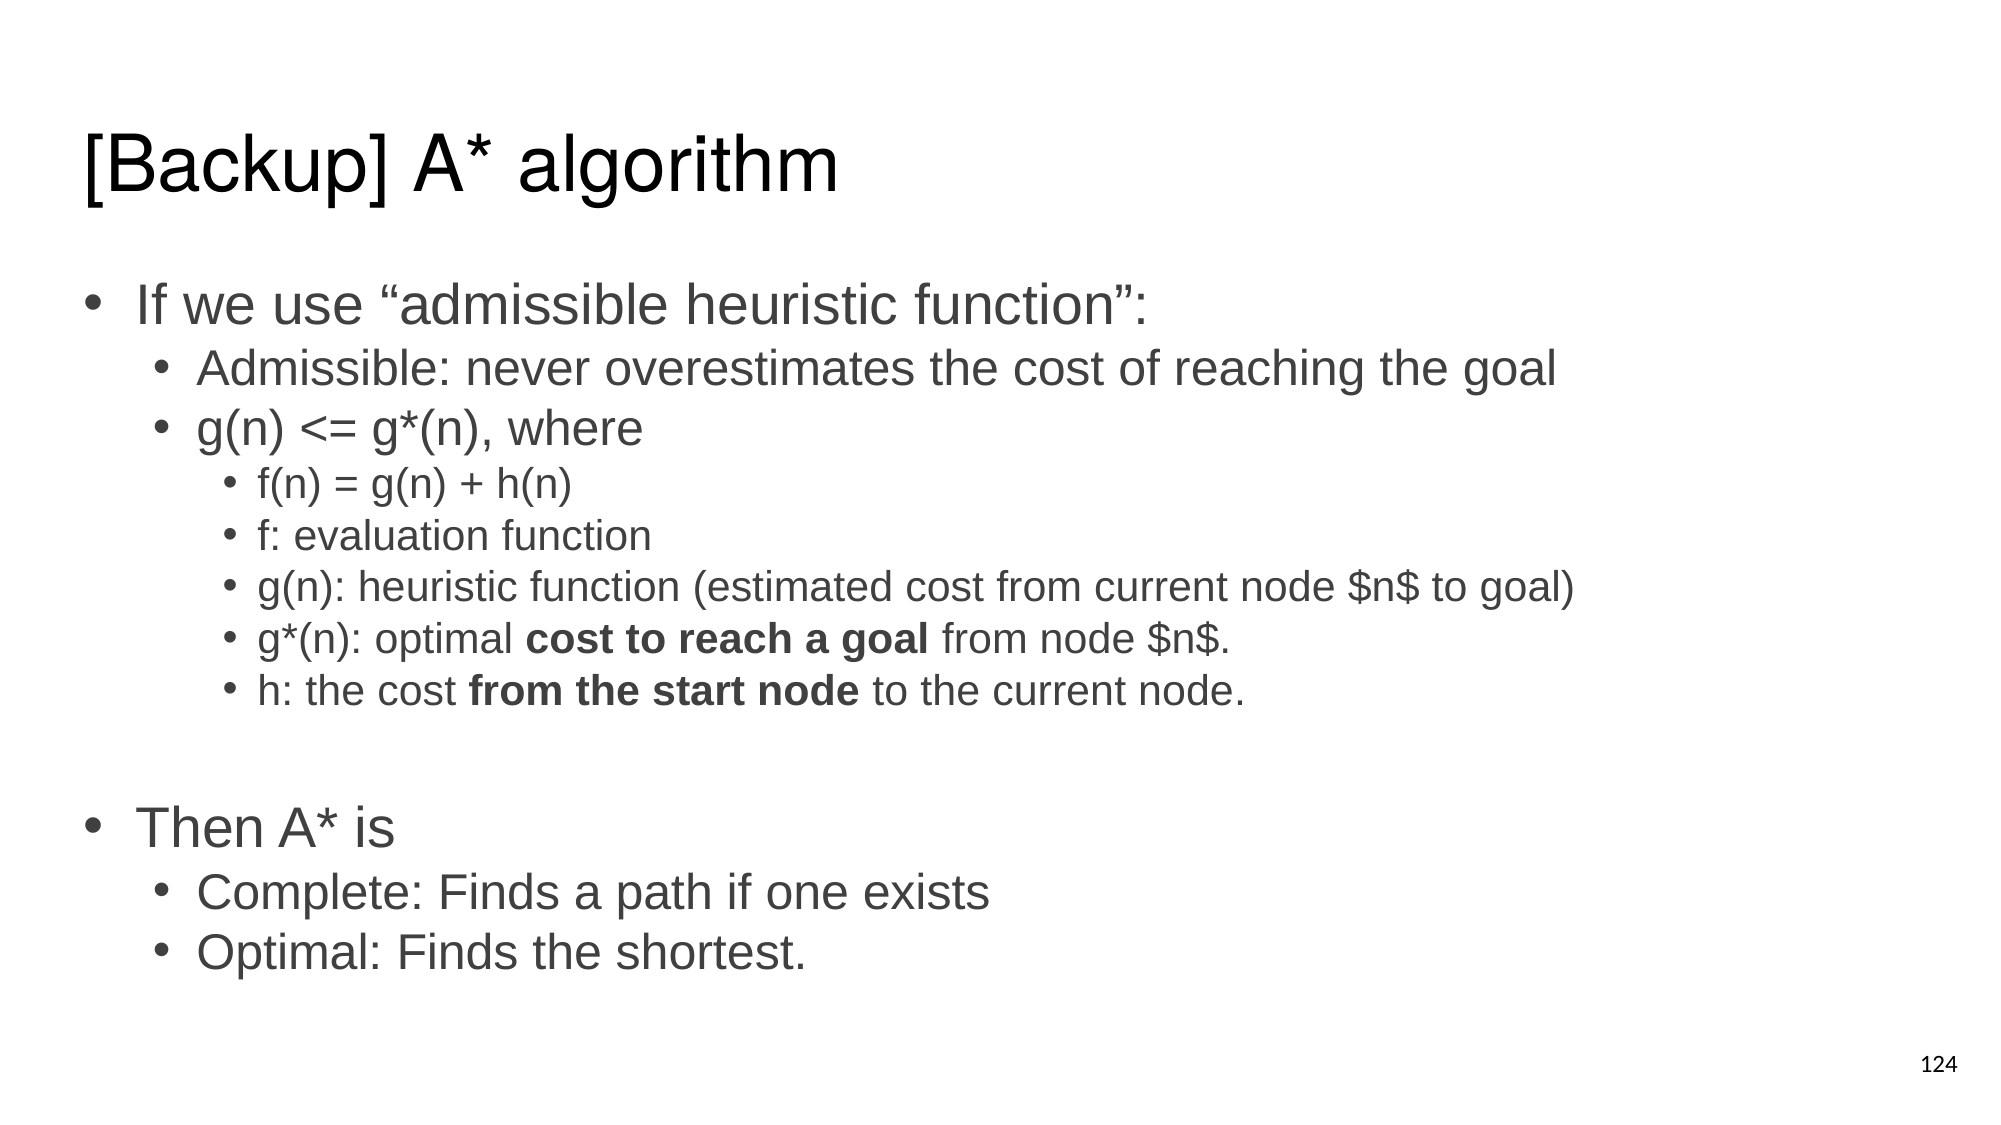

# [Backup] A* algorithm
If we use “admissible heuristic function”:
Admissible: never overestimates the cost of reaching the goal
g(n) <= g*(n), where
f(n) = g(n) + h(n)
f: evaluation function
g(n): heuristic function (estimated cost from current node $n$ to goal)
g*(n): optimal cost to reach a goal from node $n$.
h: the cost from the start node to the current node.

Then A* is
Complete: Finds a path if one exists
Optimal: Finds the shortest.

124